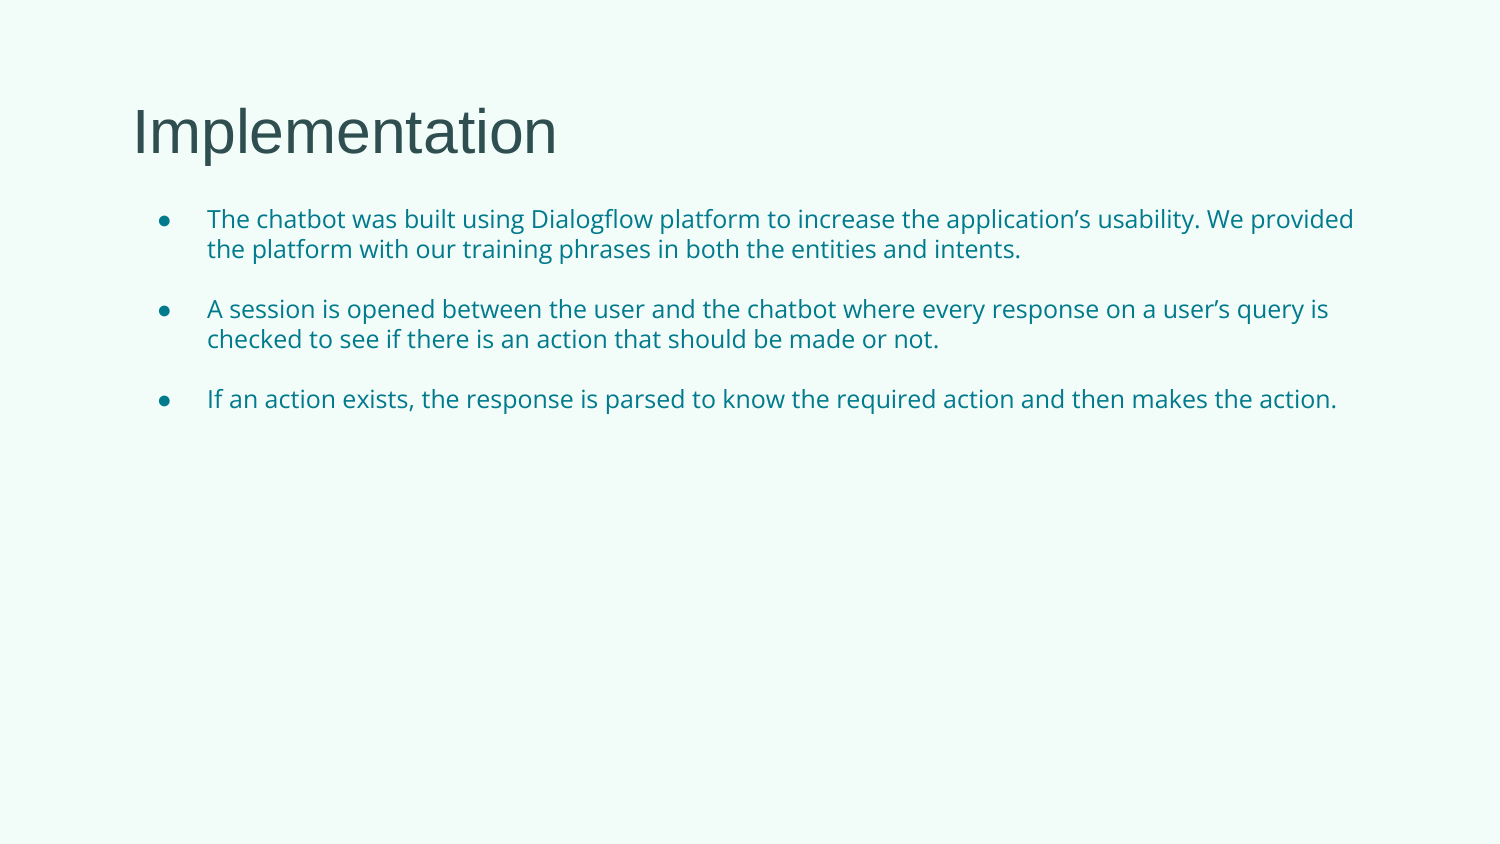

# Implementation
The chatbot was built using Dialogflow platform to increase the application’s usability. We provided the platform with our training phrases in both the entities and intents.

A session is opened between the user and the chatbot where every response on a user’s query is checked to see if there is an action that should be made or not.

If an action exists, the response is parsed to know the required action and then makes the action.